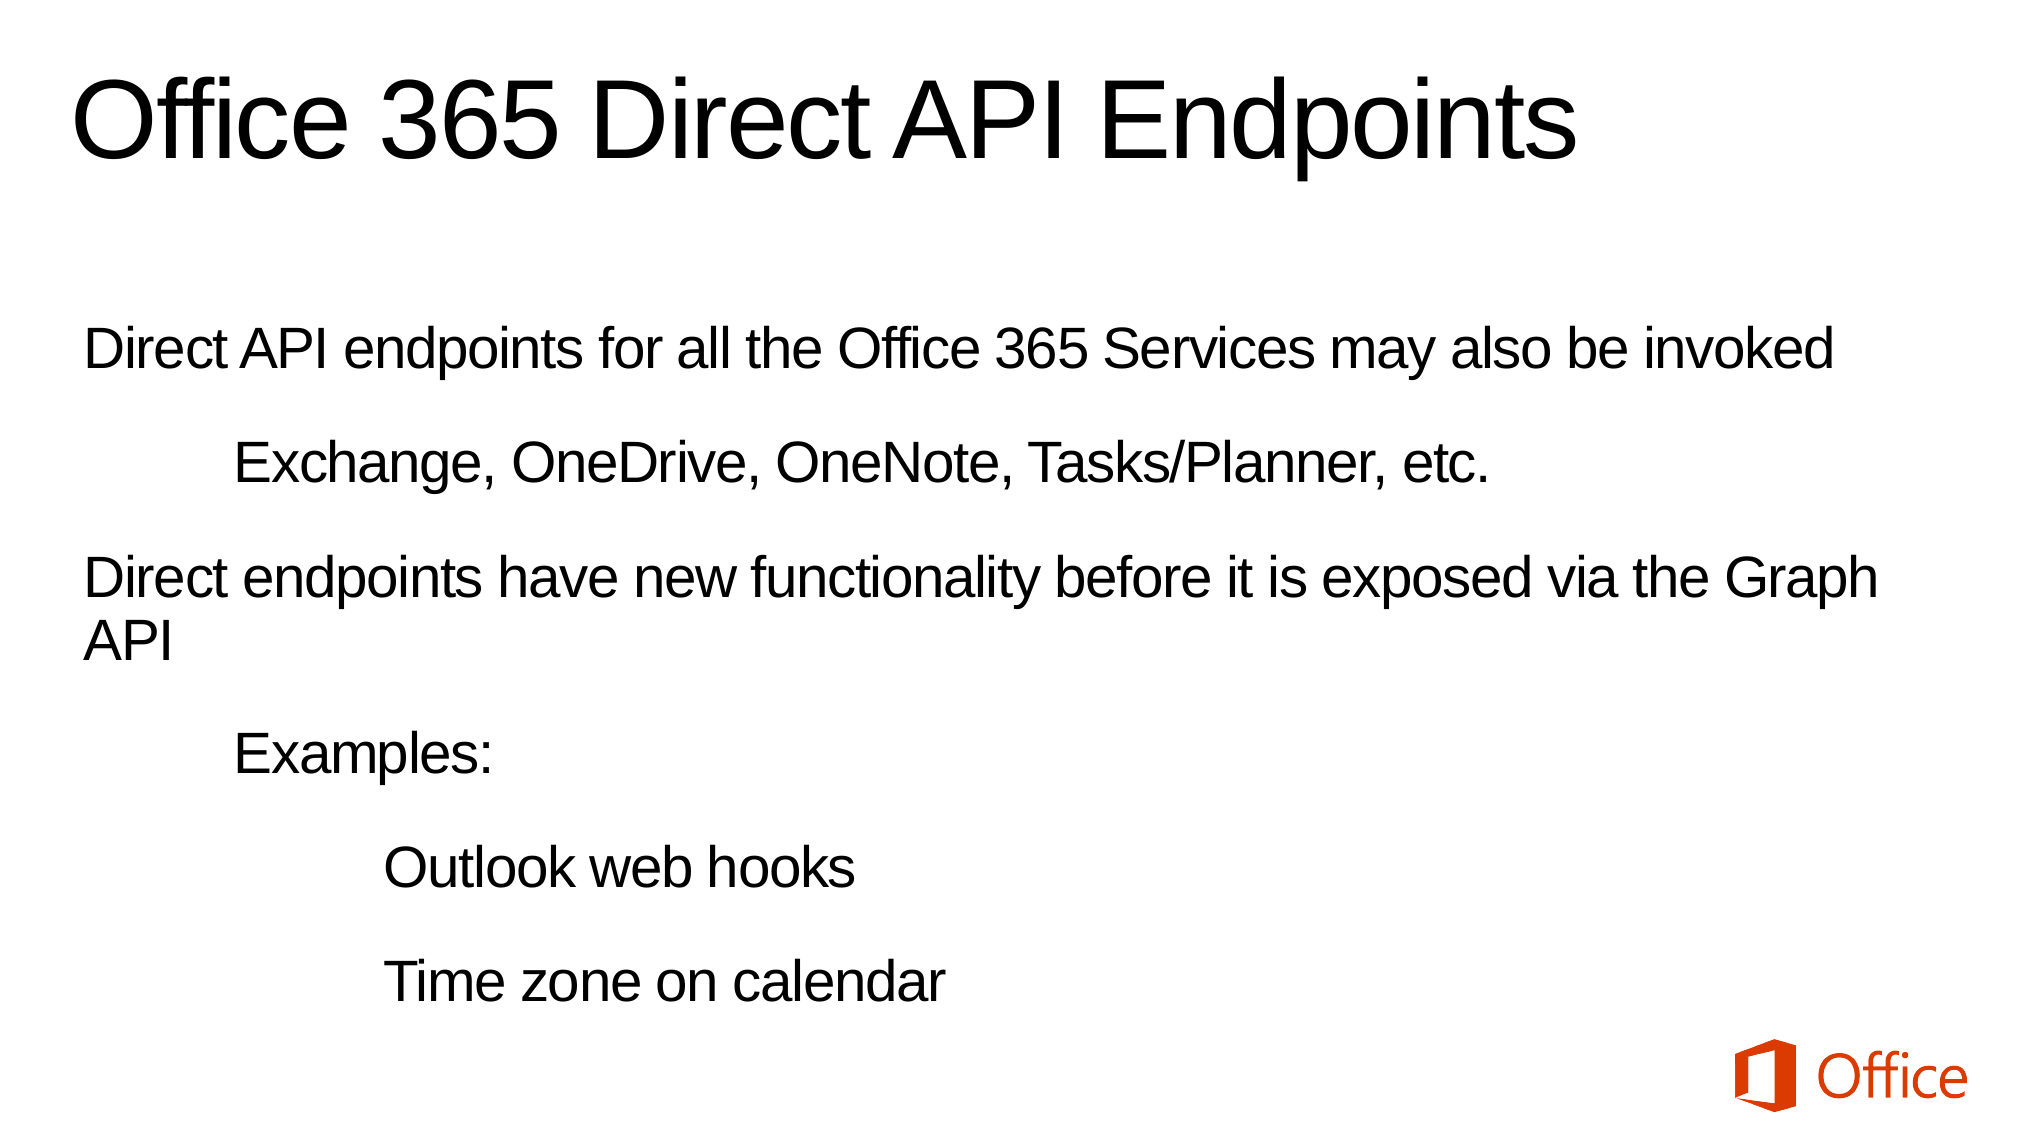

# Office 365 Direct API Endpoints
Direct API endpoints for all the Office 365 Services may also be invoked
	Exchange, OneDrive, OneNote, Tasks/Planner, etc.
Direct endpoints have new functionality before it is exposed via the Graph API
	Examples:
		Outlook web hooks
		Time zone on calendar